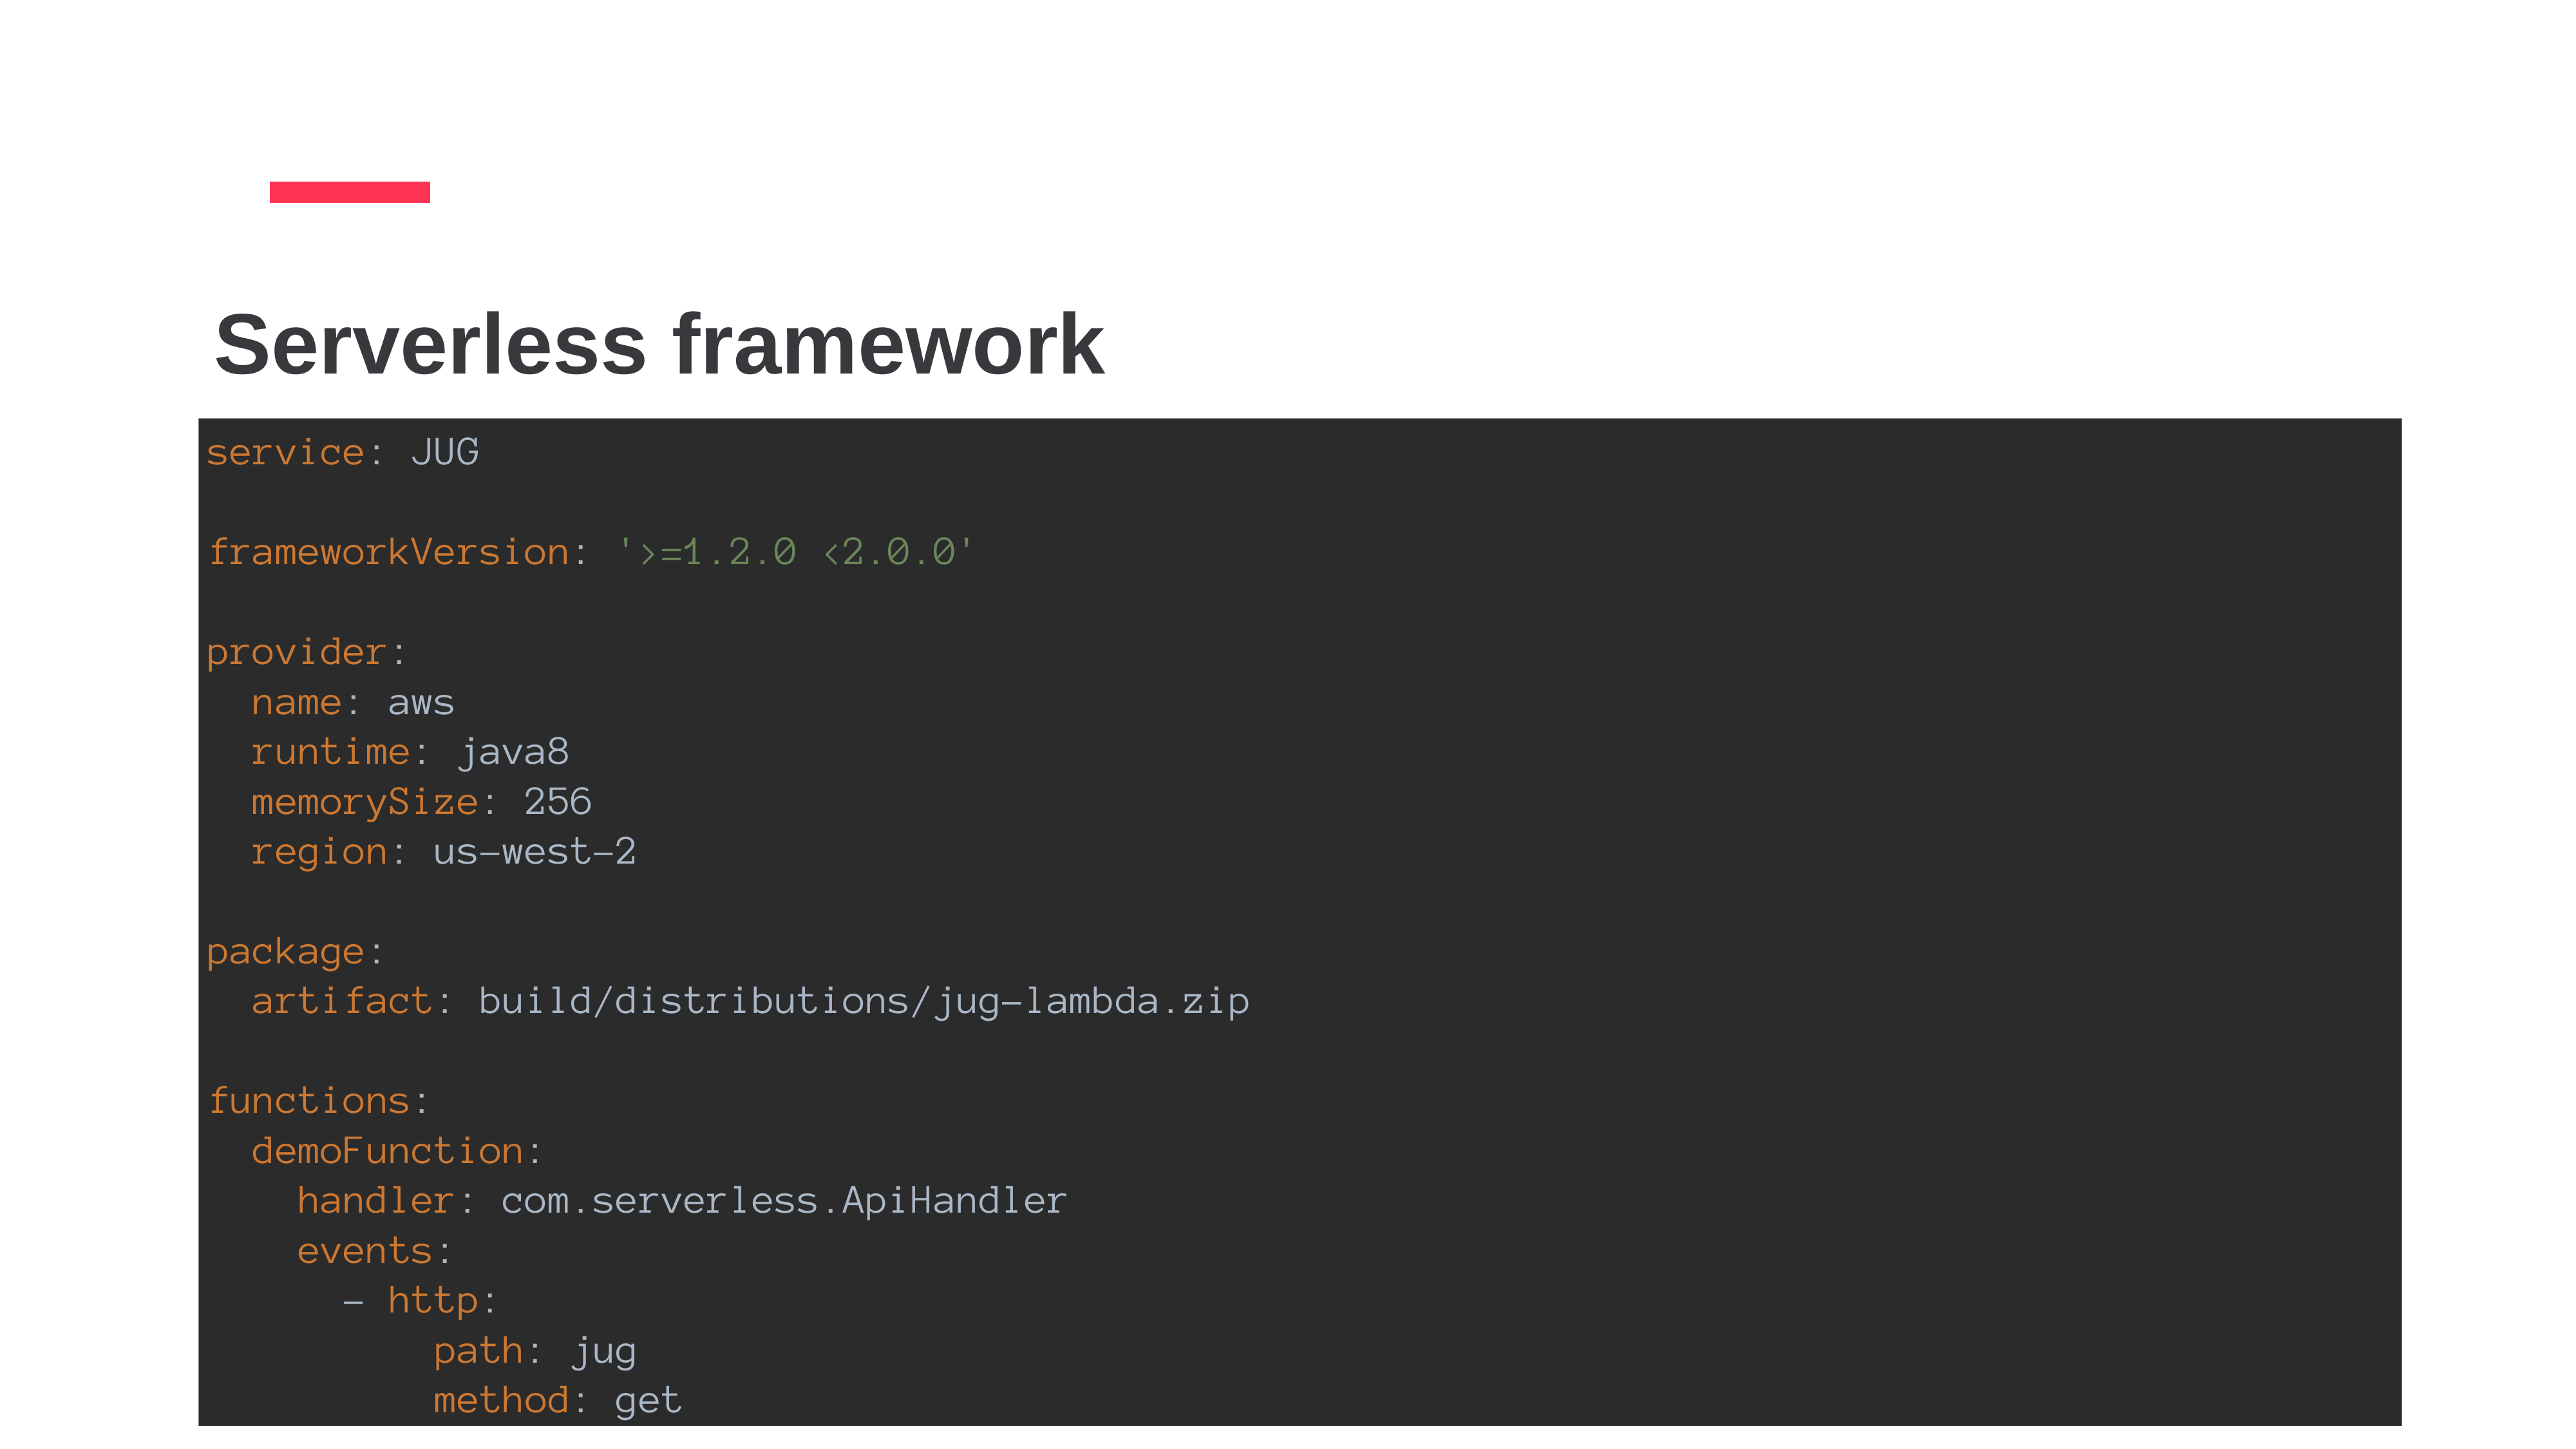

Serverless framework
service: JUG
frameworkVersion: '>=1.2.0 <2.0.0'
provider:
  name: aws
  runtime: java8
  memorySize: 256
  region: us-west-2
package:
  artifact: build/distributions/jug-lambda.zip
functions:
  demoFunction:
    handler: com.serverless.ApiHandler
    events:
      - http:
          path: jug
          method: get